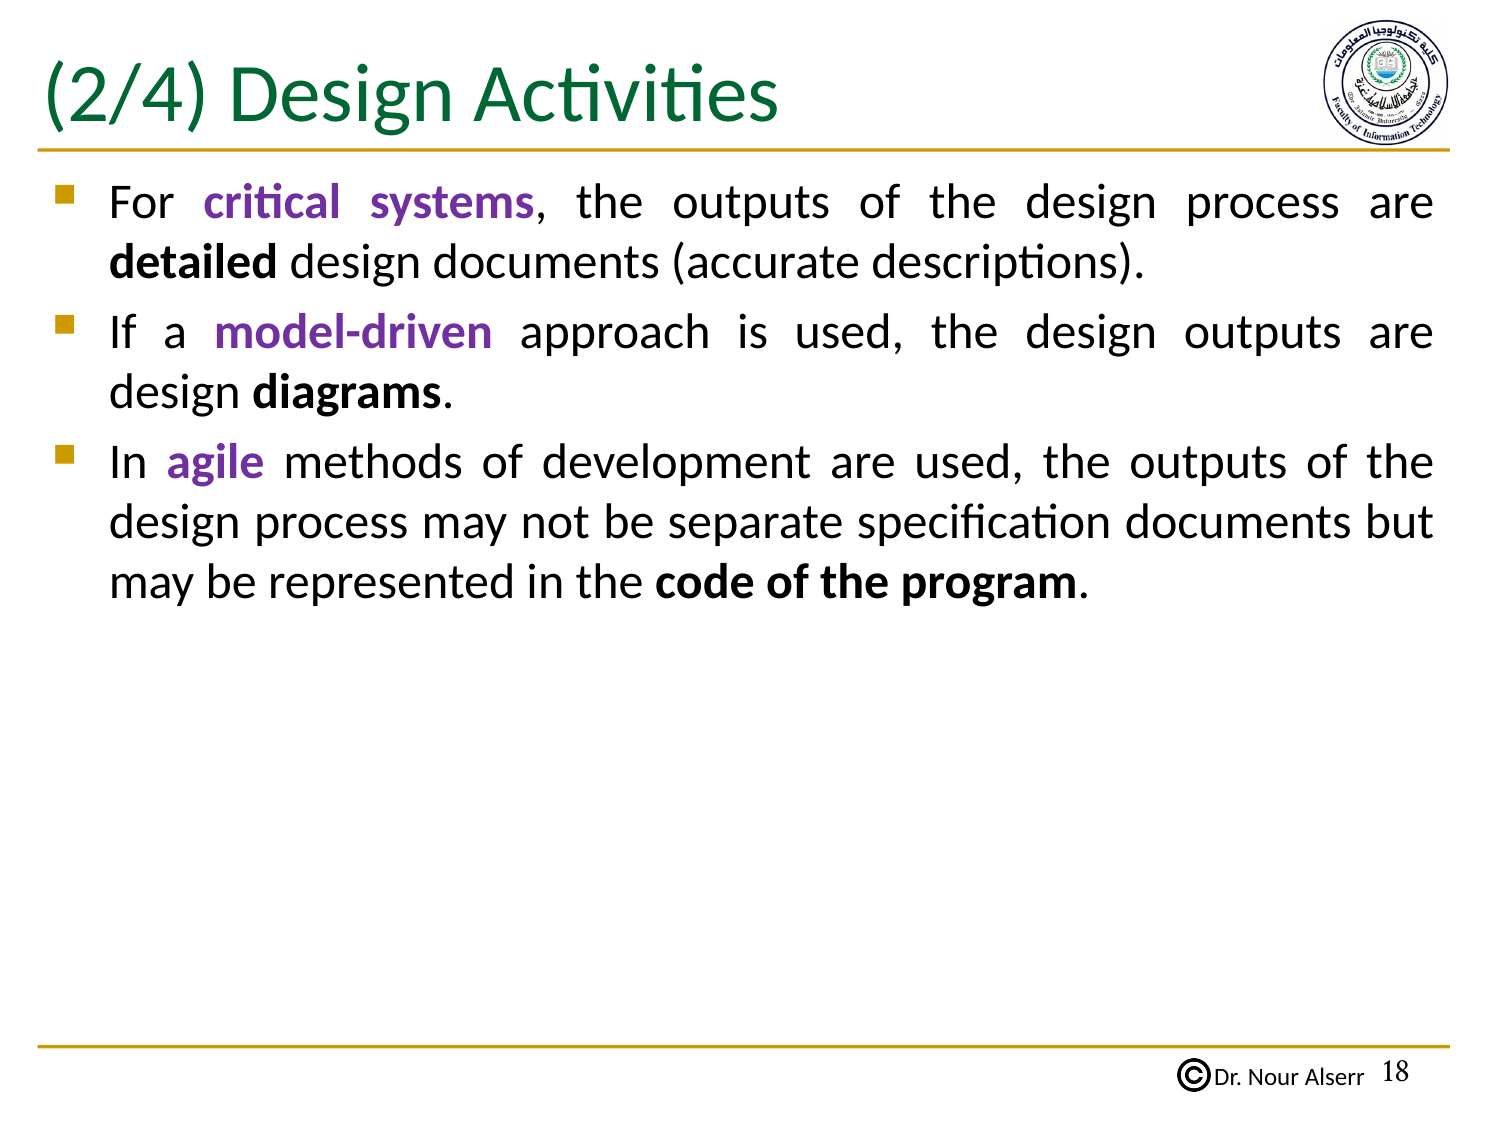

# (2/4) Design Activities
For critical systems, the outputs of the design process are detailed design documents (accurate descriptions).
If a model-driven approach is used, the design outputs are design diagrams.
In agile methods of development are used, the outputs of the design process may not be separate specification documents but may be represented in the code of the program.

18